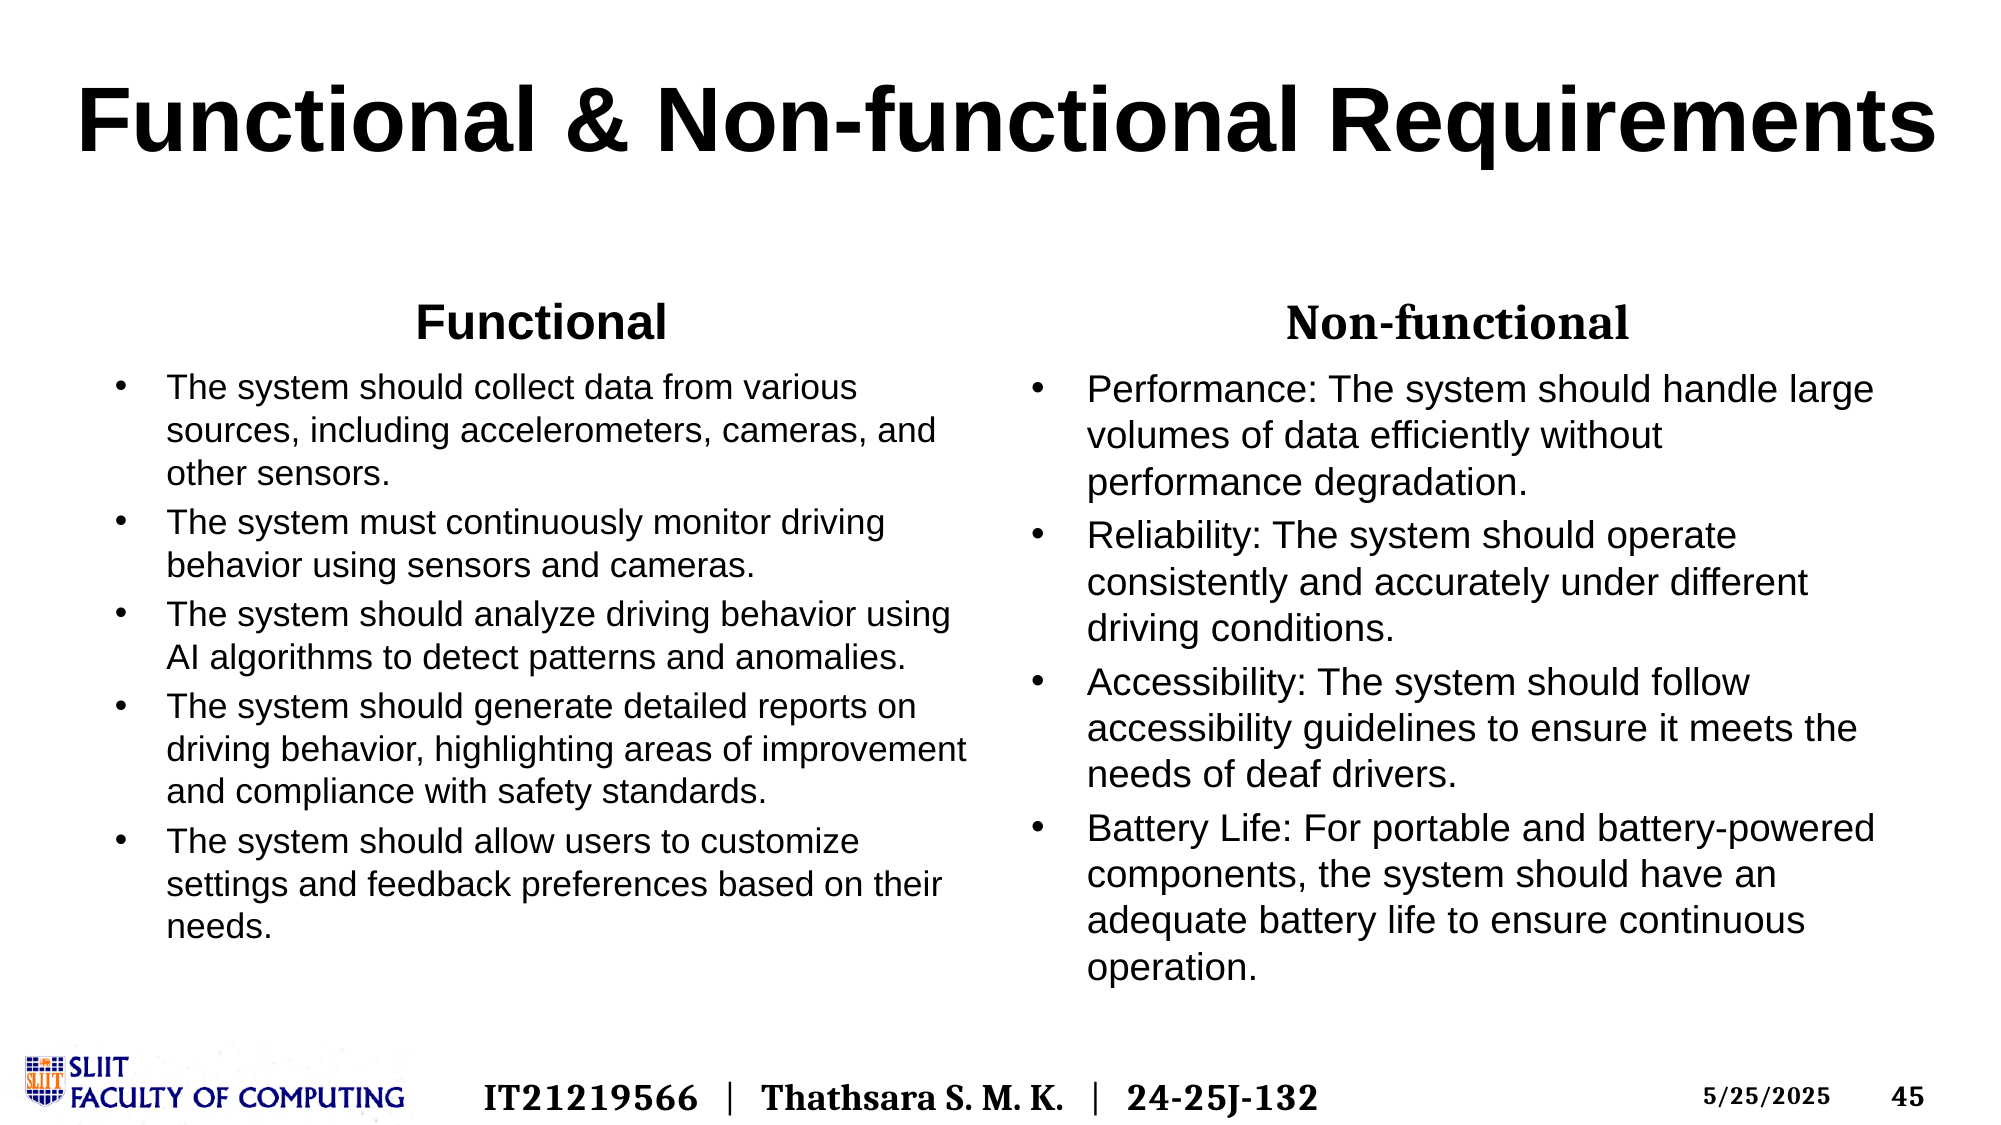

# Functional & Non-functional Requirements
Functional
Non-functional
The system should collect data from various sources, including accelerometers, cameras, and other sensors.
The system must continuously monitor driving behavior using sensors and cameras.
The system should analyze driving behavior using AI algorithms to detect patterns and anomalies.
The system should generate detailed reports on driving behavior, highlighting areas of improvement and compliance with safety standards.
The system should allow users to customize settings and feedback preferences based on their needs.

Performance: The system should handle large volumes of data efficiently without performance degradation.
Reliability: The system should operate consistently and accurately under different driving conditions.
Accessibility: The system should follow accessibility guidelines to ensure it meets the needs of deaf drivers.
Battery Life: For portable and battery-powered components, the system should have an adequate battery life to ensure continuous operation.

IT21219566   |   Thathsara S. M. K.   |   24-25J-132